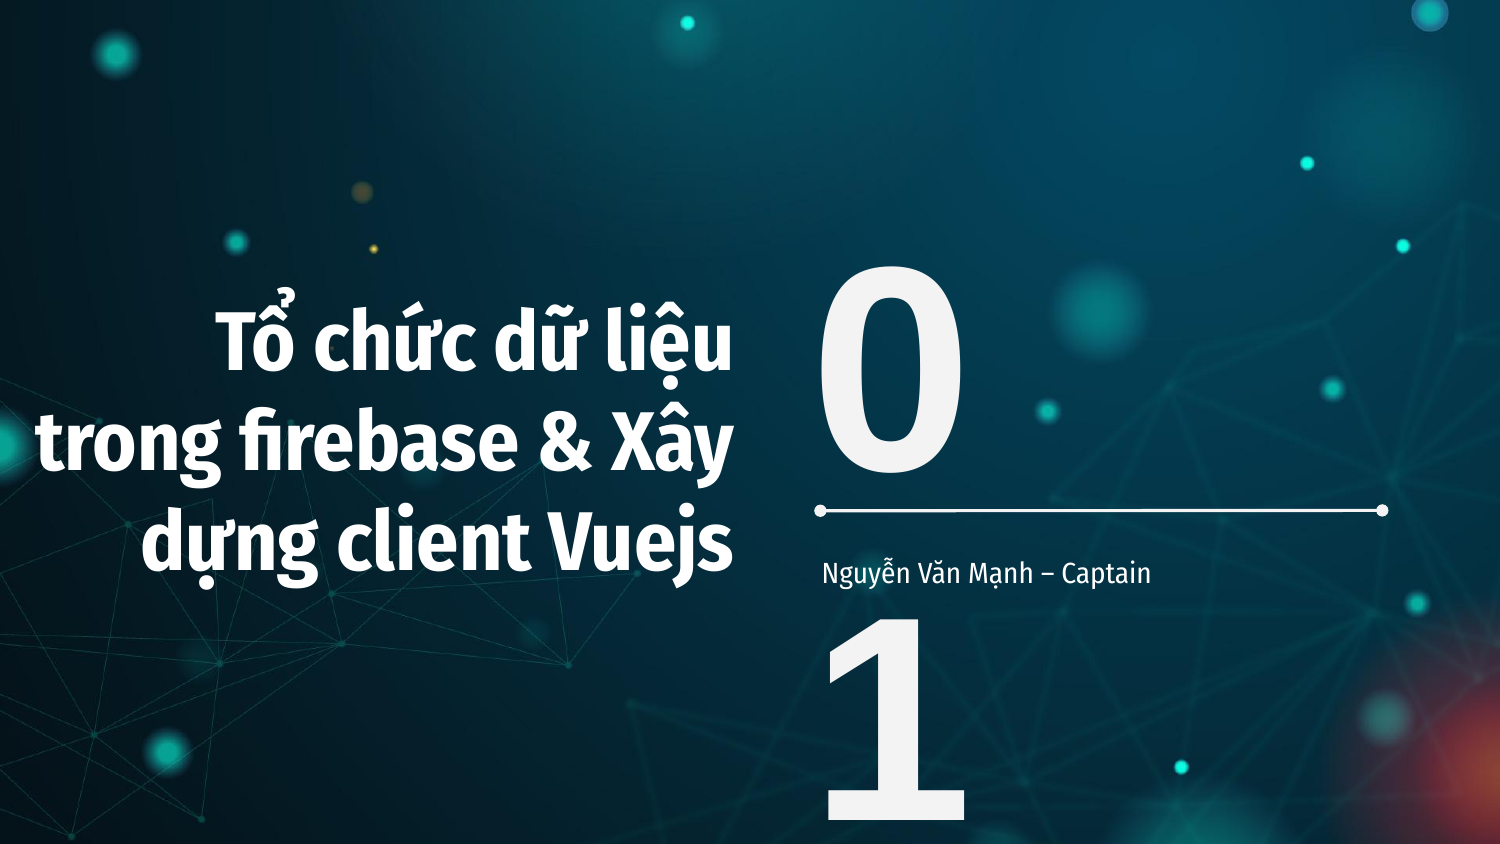

# Tổ chức dữ liệu trong firebase & Xây dựng client Vuejs
01
Nguyễn Văn Mạnh – Captain